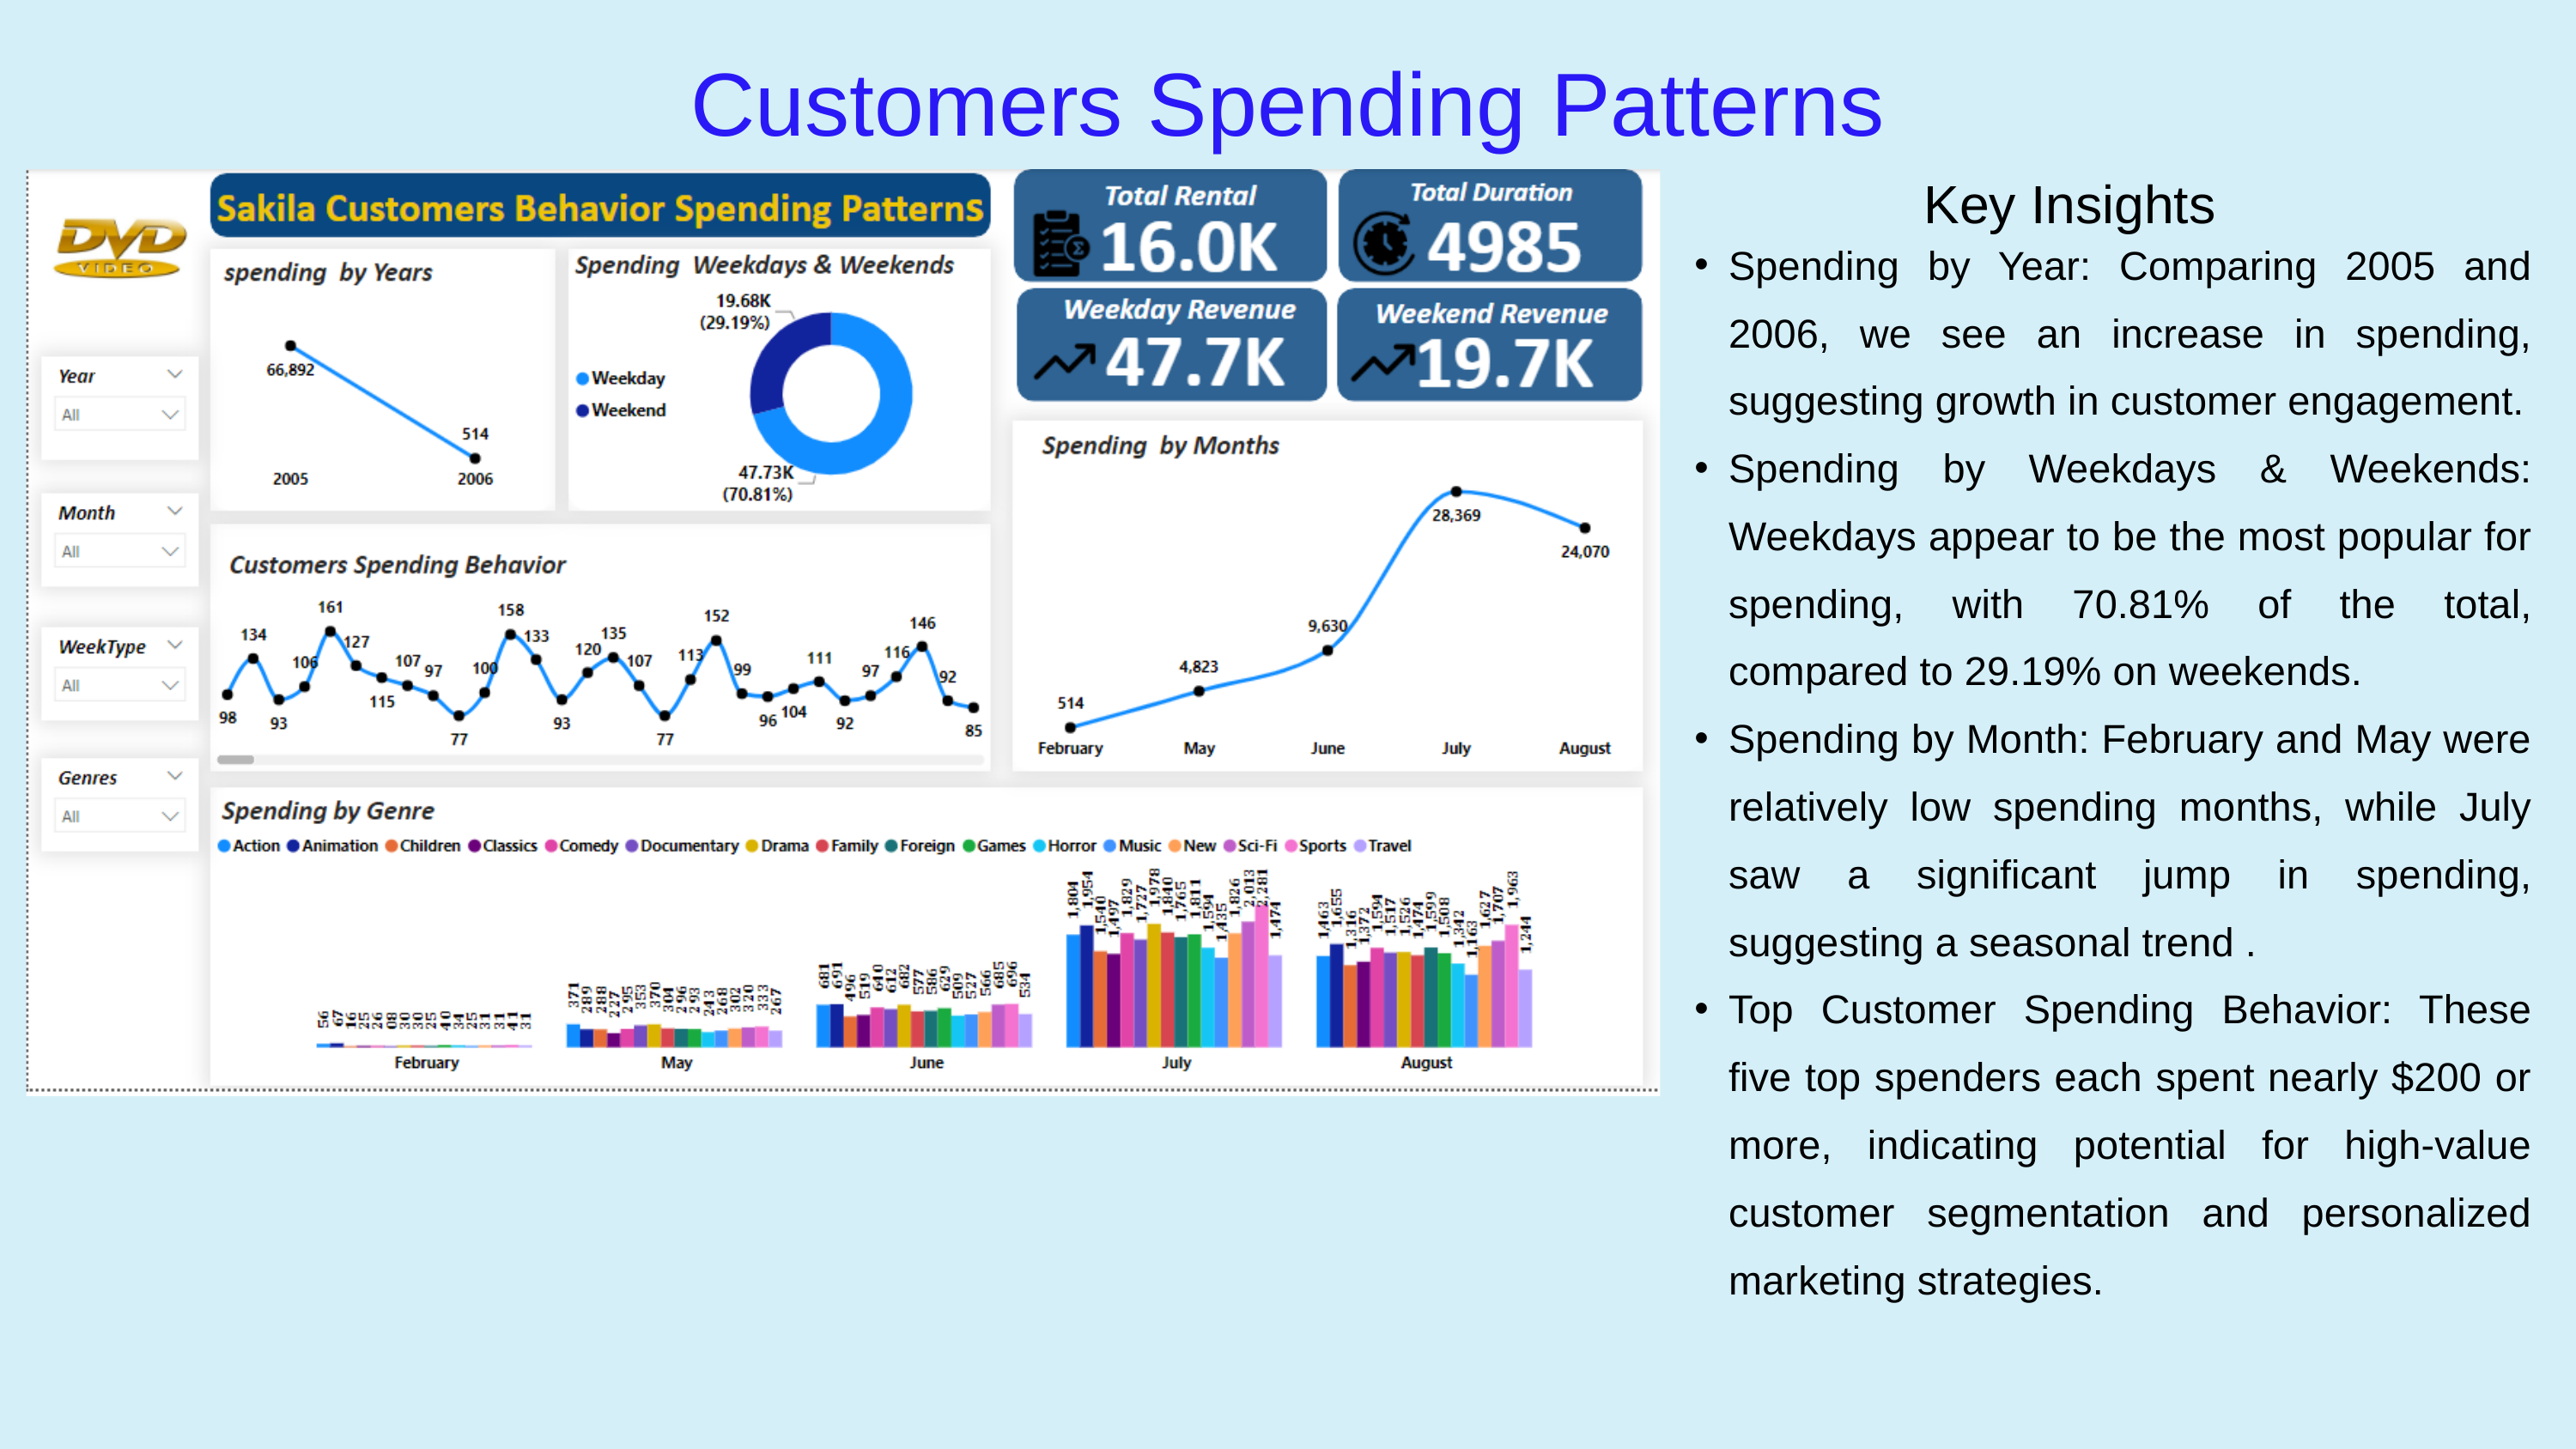

Customers Spending Patterns
Key Insights

Spending by Year: Comparing 2005 and 2006, we see an increase in spending, suggesting growth in customer engagement.
Spending by Weekdays & Weekends: Weekdays appear to be the most popular for spending, with 70.81% of the total, compared to 29.19% on weekends.
Spending by Month: February and May were relatively low spending months, while July saw a significant jump in spending, suggesting a seasonal trend .
Top Customer Spending Behavior: These five top spenders each spent nearly $200 or more, indicating potential for high-value customer segmentation and personalized marketing strategies.